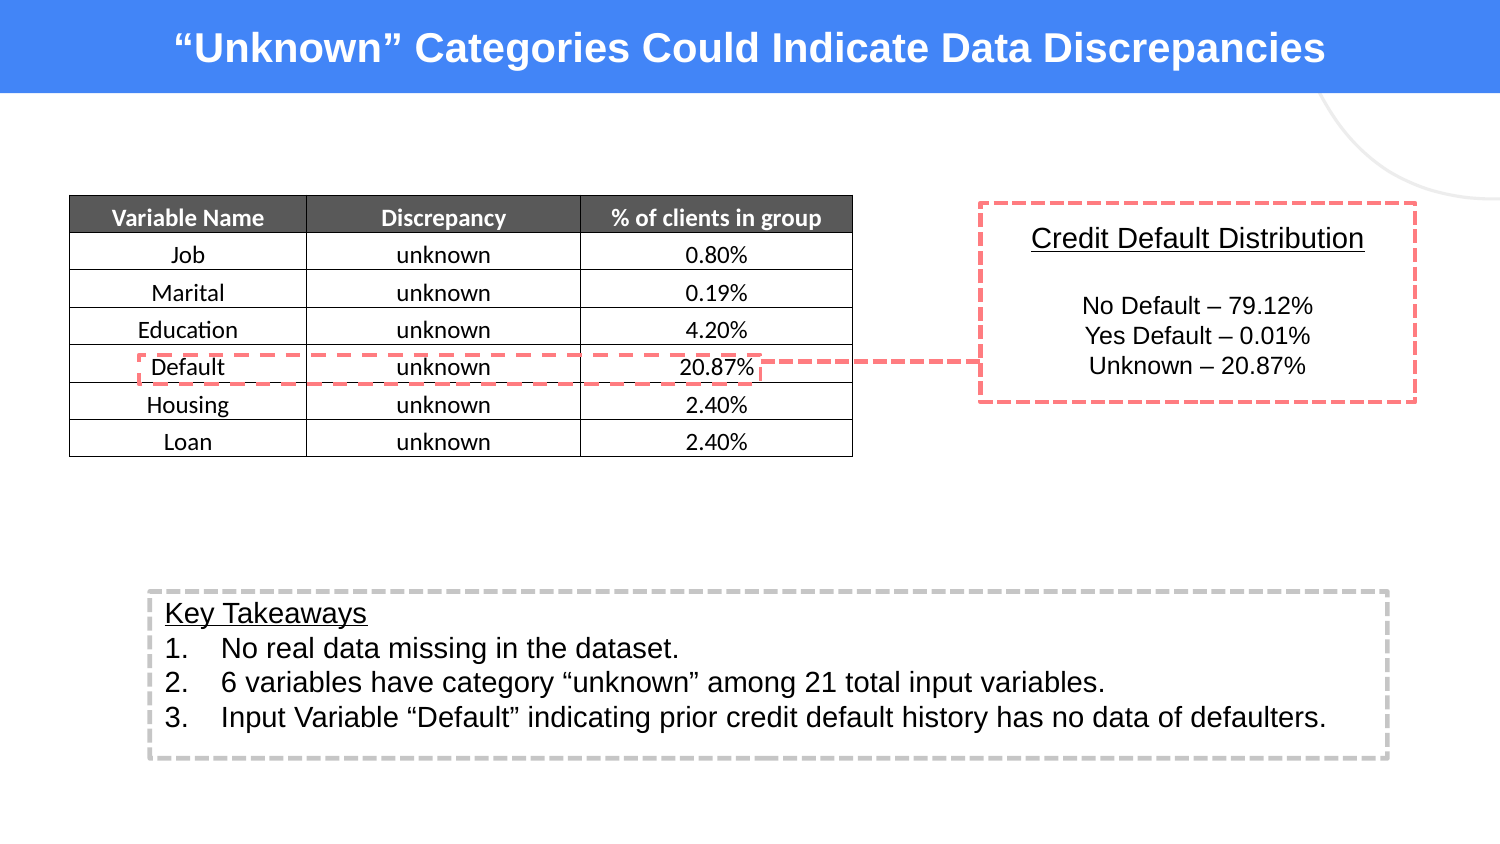

“Unknown” Categories Could Indicate Data Discrepancies
| Variable Name | Discrepancy | % of clients in group |
| --- | --- | --- |
| Job | unknown | 0.80% |
| Marital | unknown | 0.19% |
| Education | unknown | 4.20% |
| Default | unknown | 20.87% |
| Housing | unknown | 2.40% |
| Loan | unknown | 2.40% |

Credit Default Distribution
No Default – 79.12%
Yes Default – 0.01%
Unknown – 20.87%

Key Takeaways
No real data missing in the dataset.
6 variables have category “unknown” among 21 total input variables.
Input Variable “Default” indicating prior credit default history has no data of defaulters.